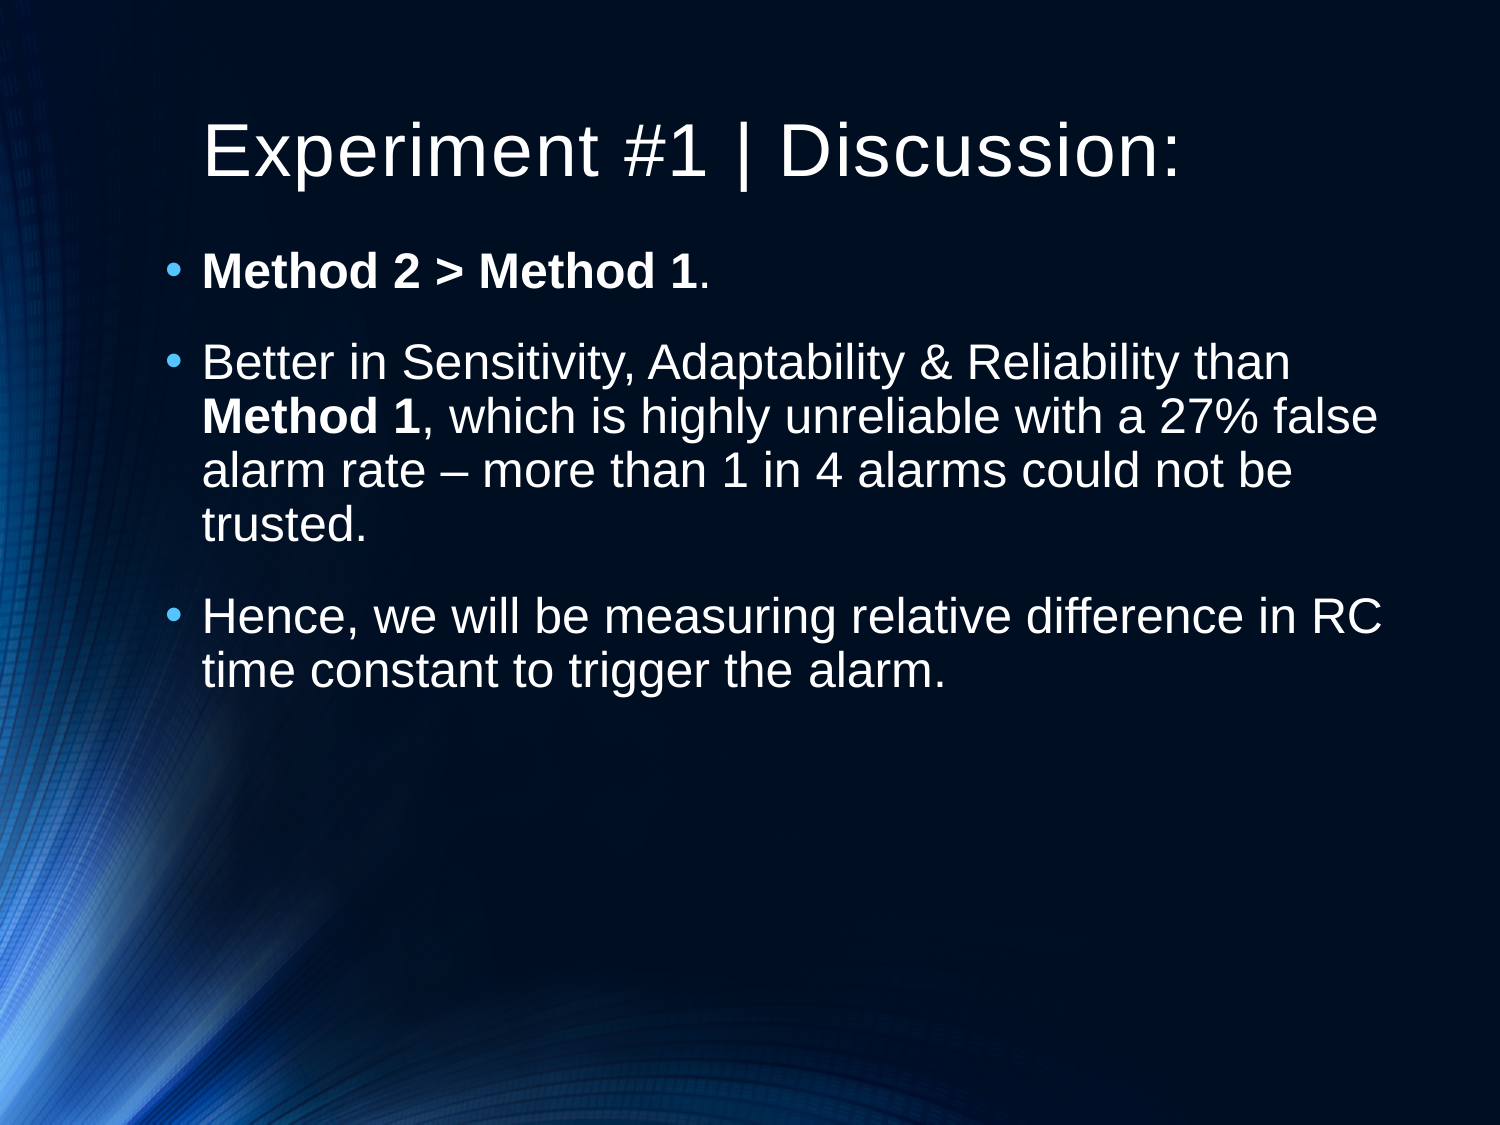

# Experiment #1 | Discussion:
Method 2 > Method 1.
Better in Sensitivity, Adaptability & Reliability than Method 1, which is highly unreliable with a 27% false alarm rate – more than 1 in 4 alarms could not be trusted.
Hence, we will be measuring relative difference in RC time constant to trigger the alarm.